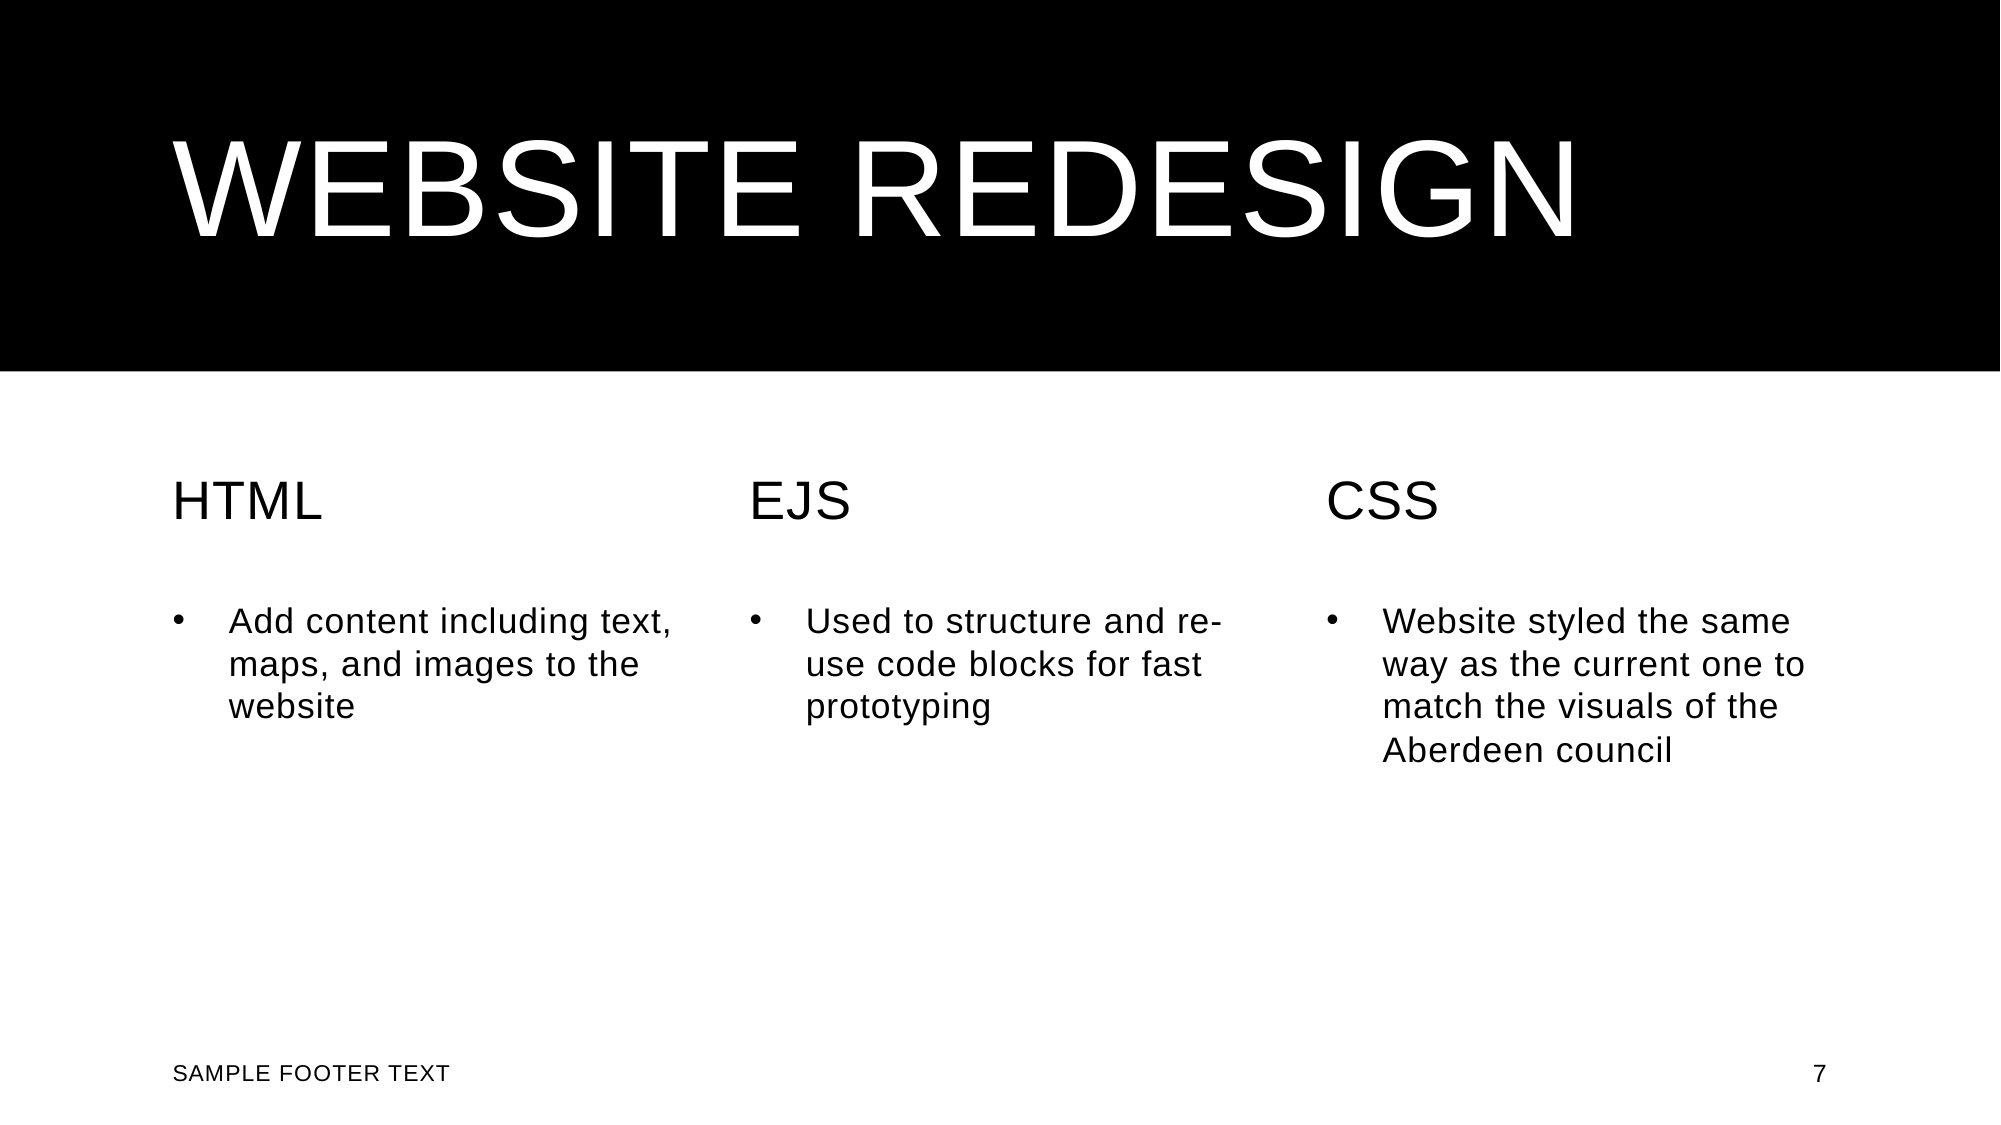

# Website reDesign
html
ejs
css
Add content including text, maps, and images to the website

Used to structure and re-use code blocks for fast prototyping

Website styled the same way as the current one to match the visuals of the Aberdeen council
Sample Footer Text
7